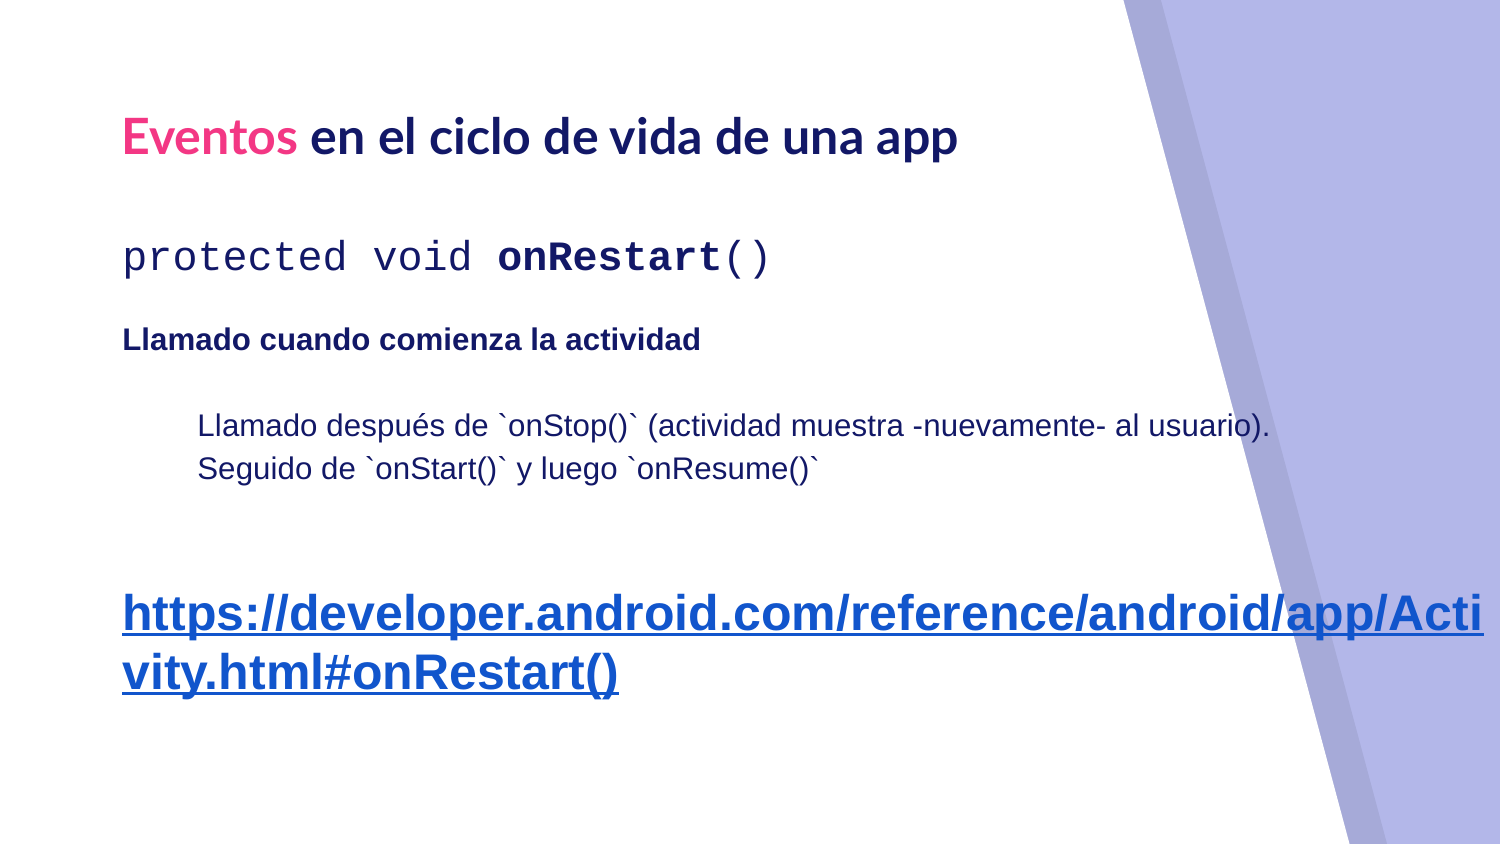

# Eventos en el ciclo de vida de una app
protected void onRestart()

Llamado cuando comienza la actividad

Llamado después de `onStop()` (actividad muestra -nuevamente- al usuario).
Seguido de `onStart()` y luego `onResume()`

https://developer.android.com/reference/android/app/Activity.html#onRestart()